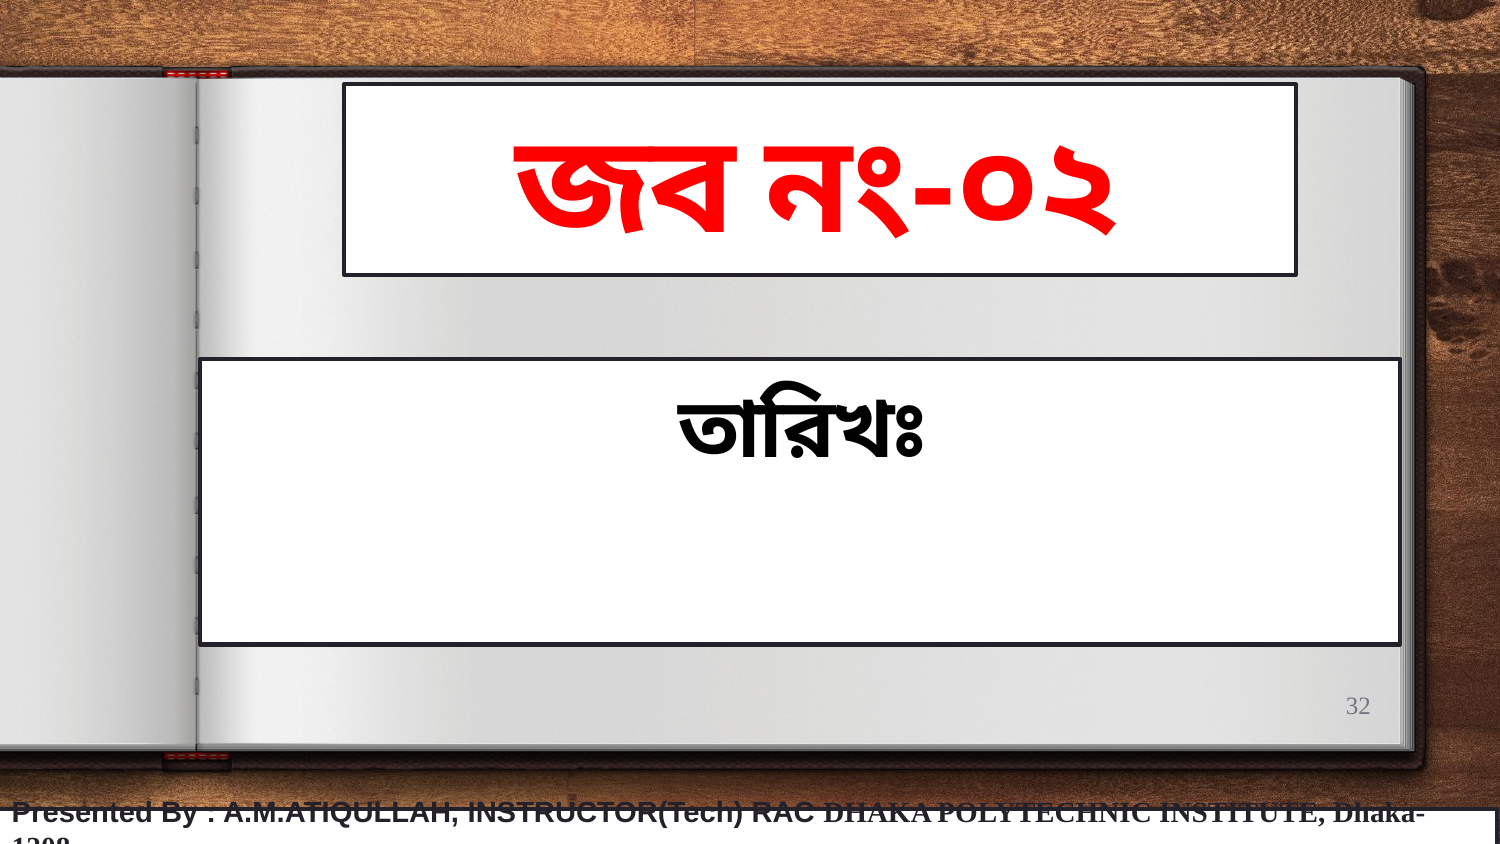

# জব নং-০২
তারিখঃ
32
Presented By : A.M.ATIQULLAH, INSTRUCTOR(Tech) RAC DHAKA POLYTECHNIC INSTITUTE, Dhaka-1208